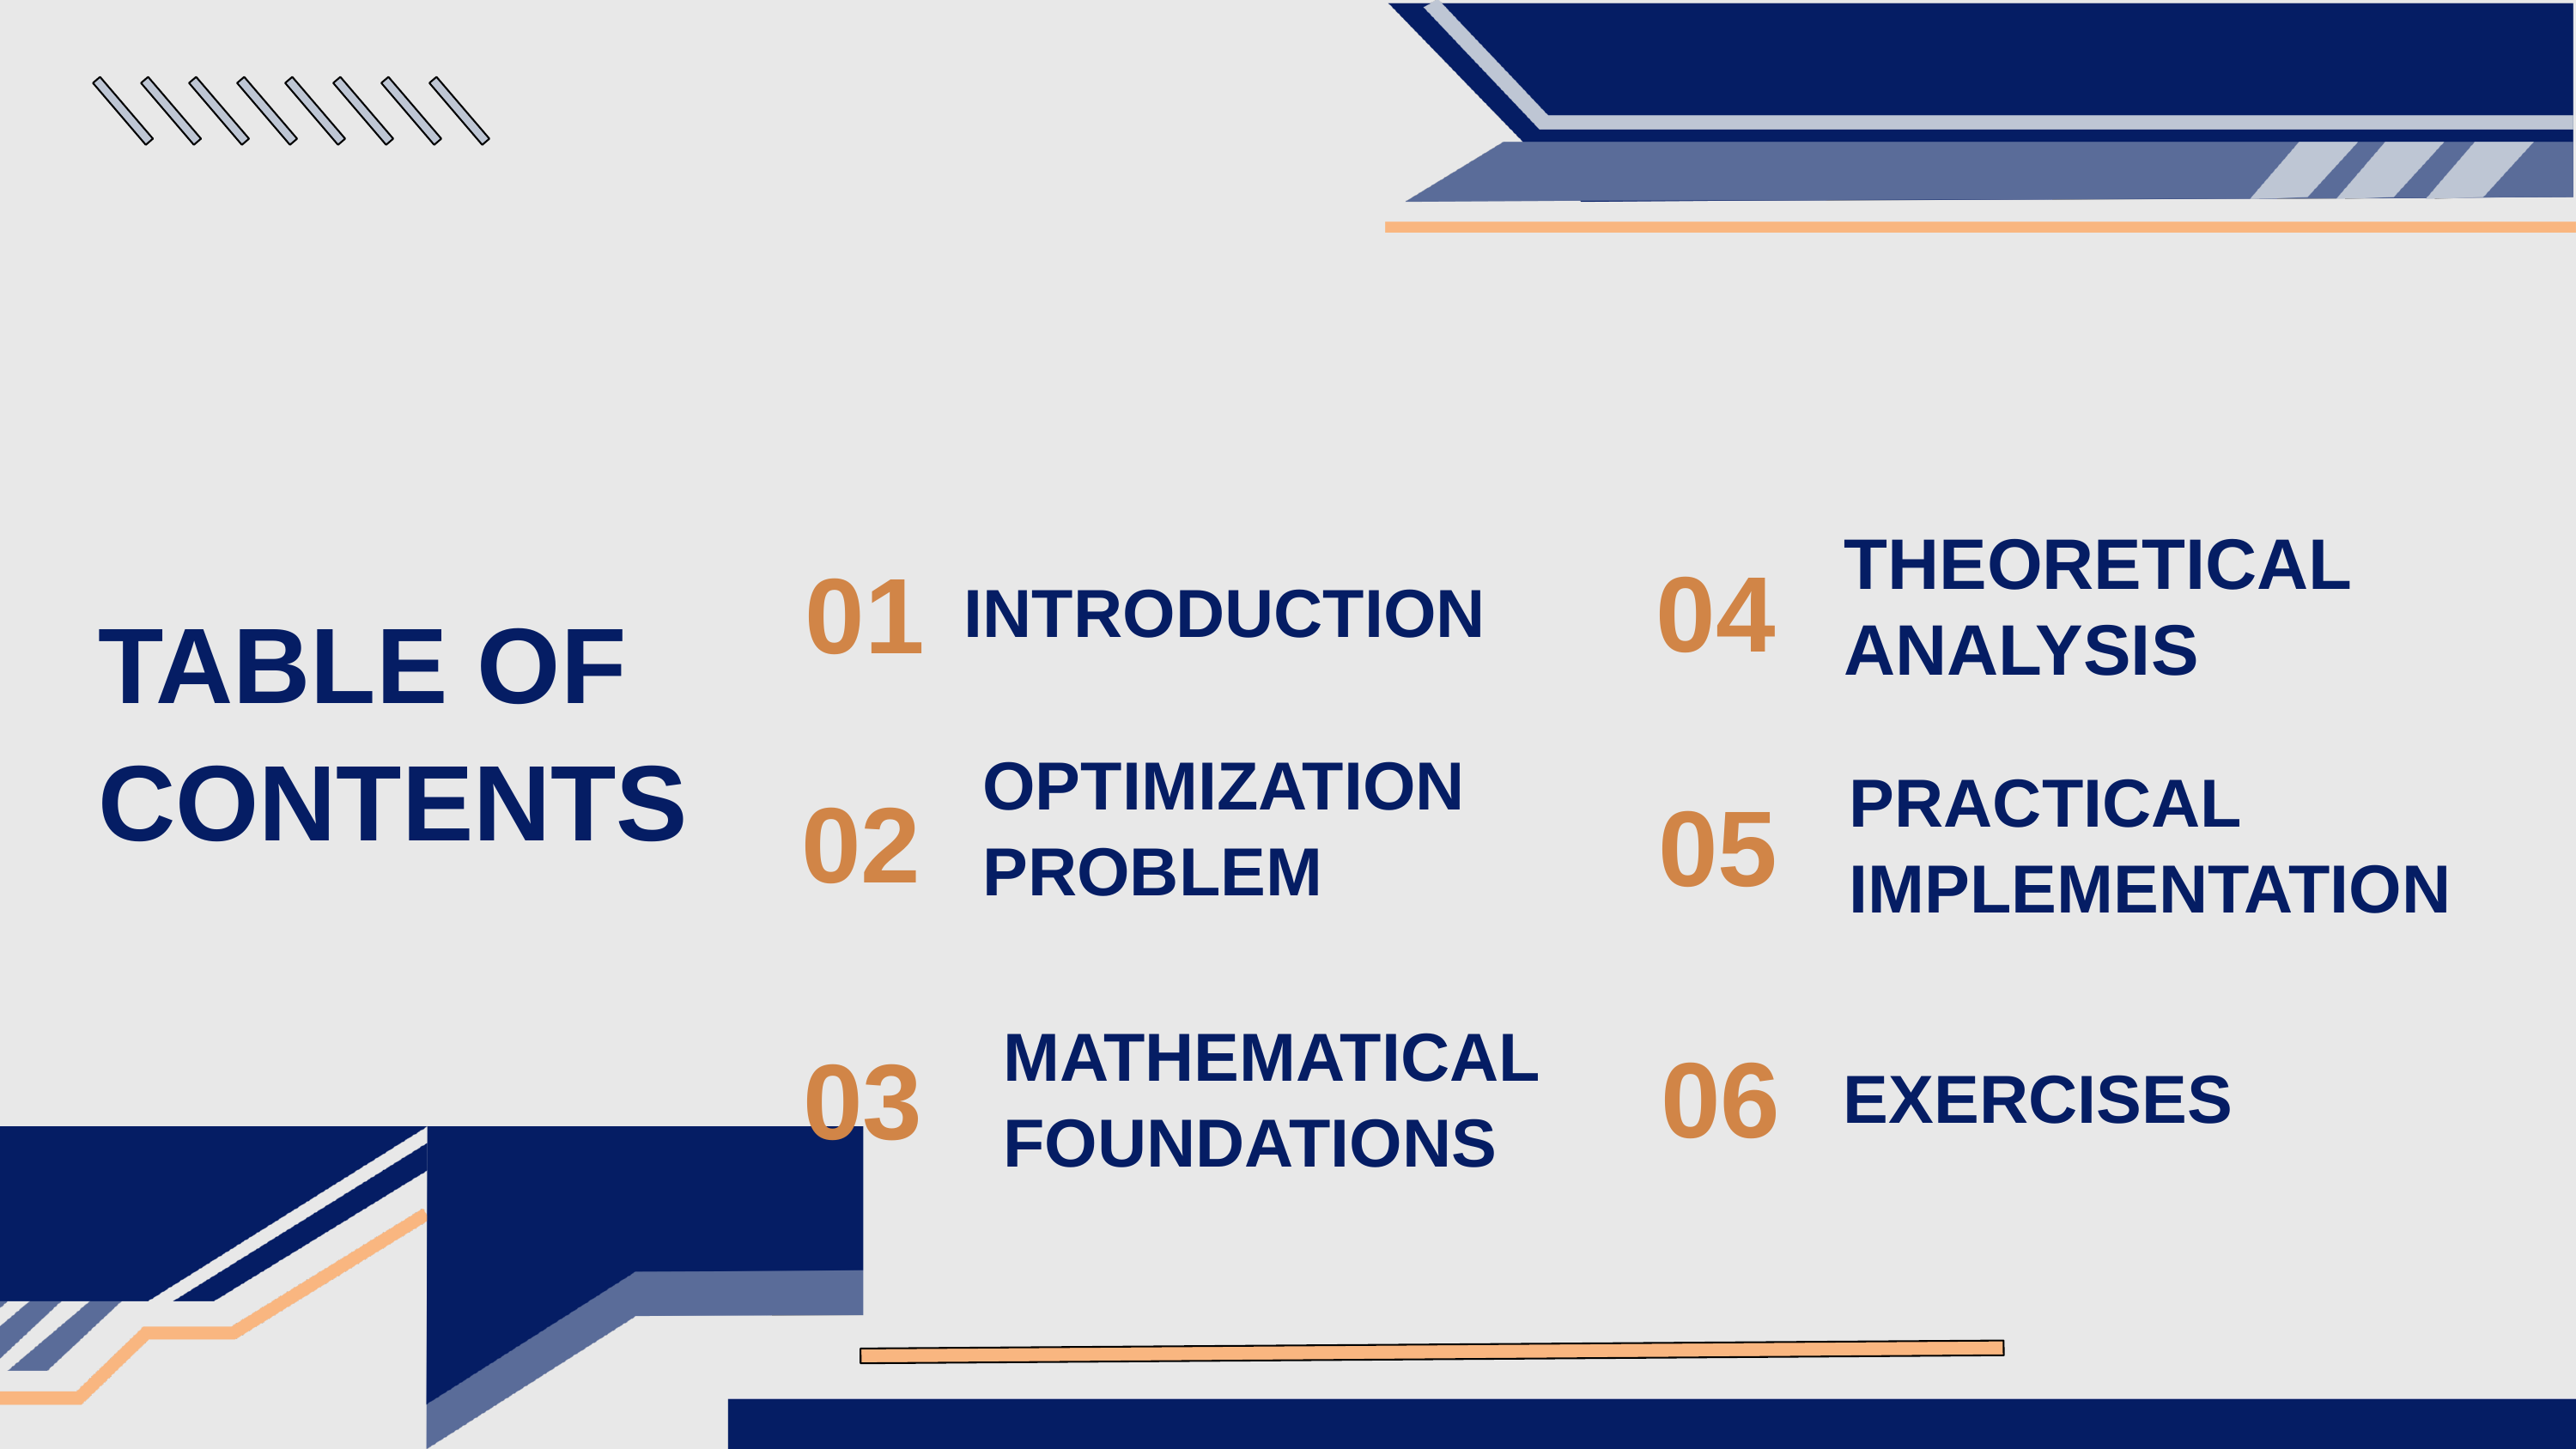

THEORETICAL
ANALYSIS
04
01
INTRODUCTION
TABLE OF
CONTENTS
OPTIMIZATION PROBLEM
PRACTICAL IMPLEMENTATION
02
05
MATHEMATICAL FOUNDATIONS
06
03
 EXERCISES